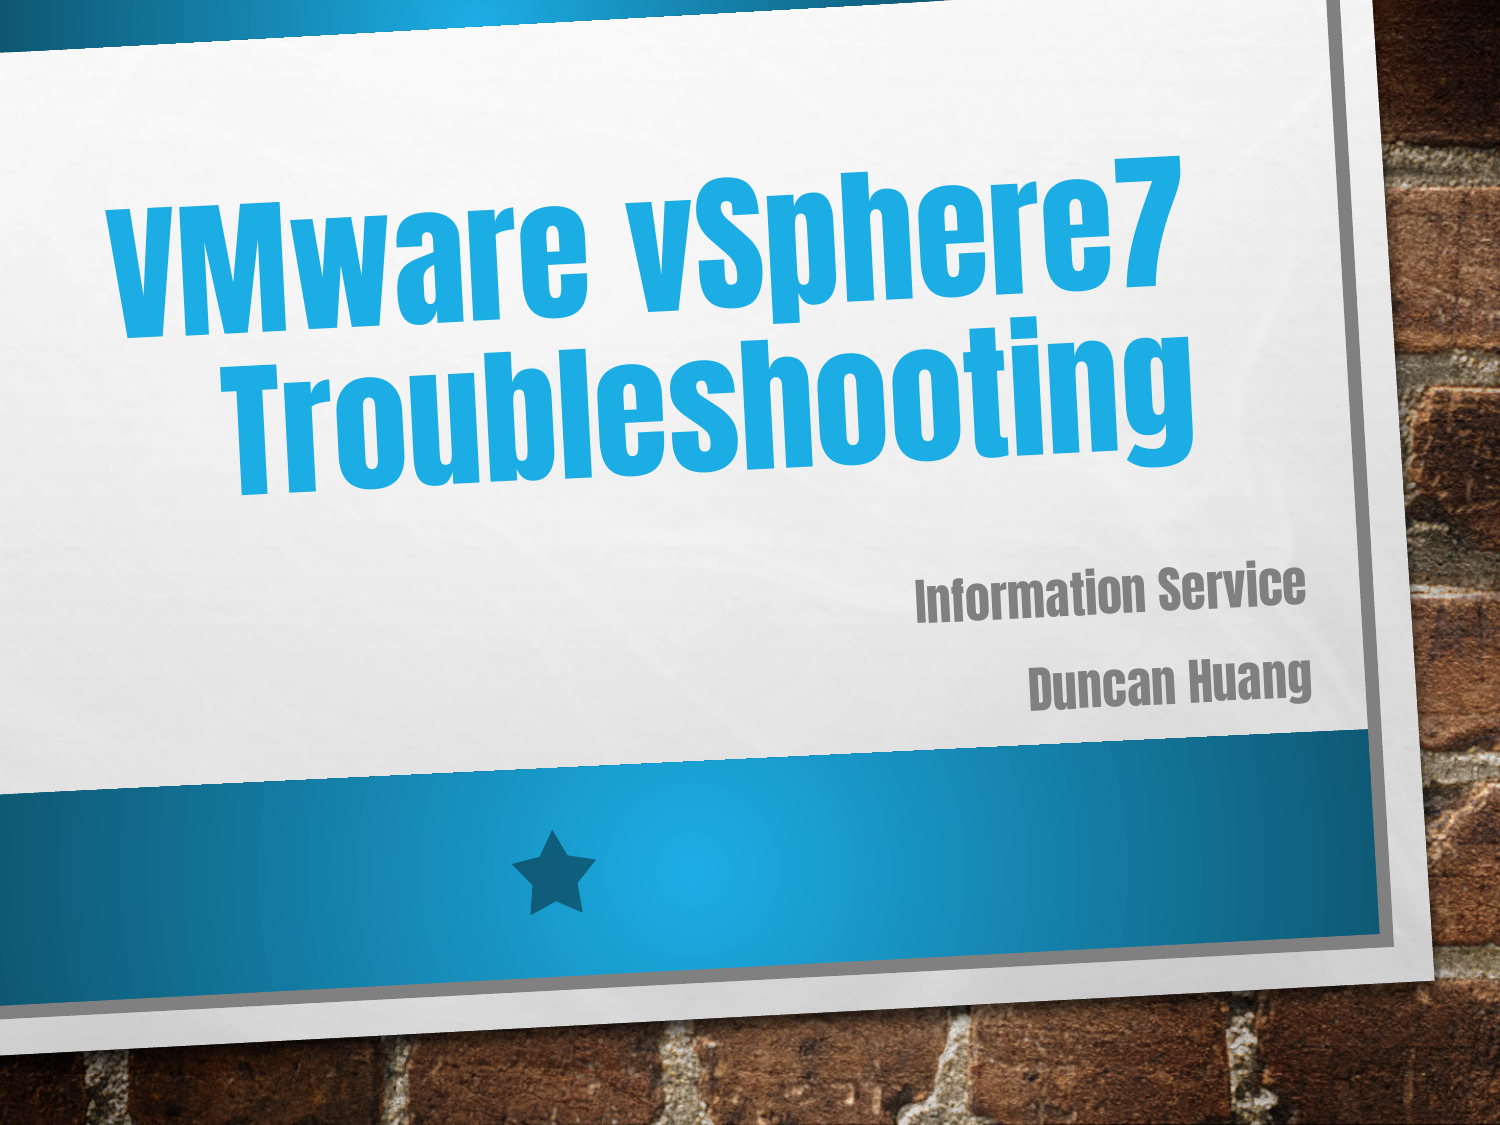

# VMware vSphere7 Troubleshooting
Information Service
Duncan Huang